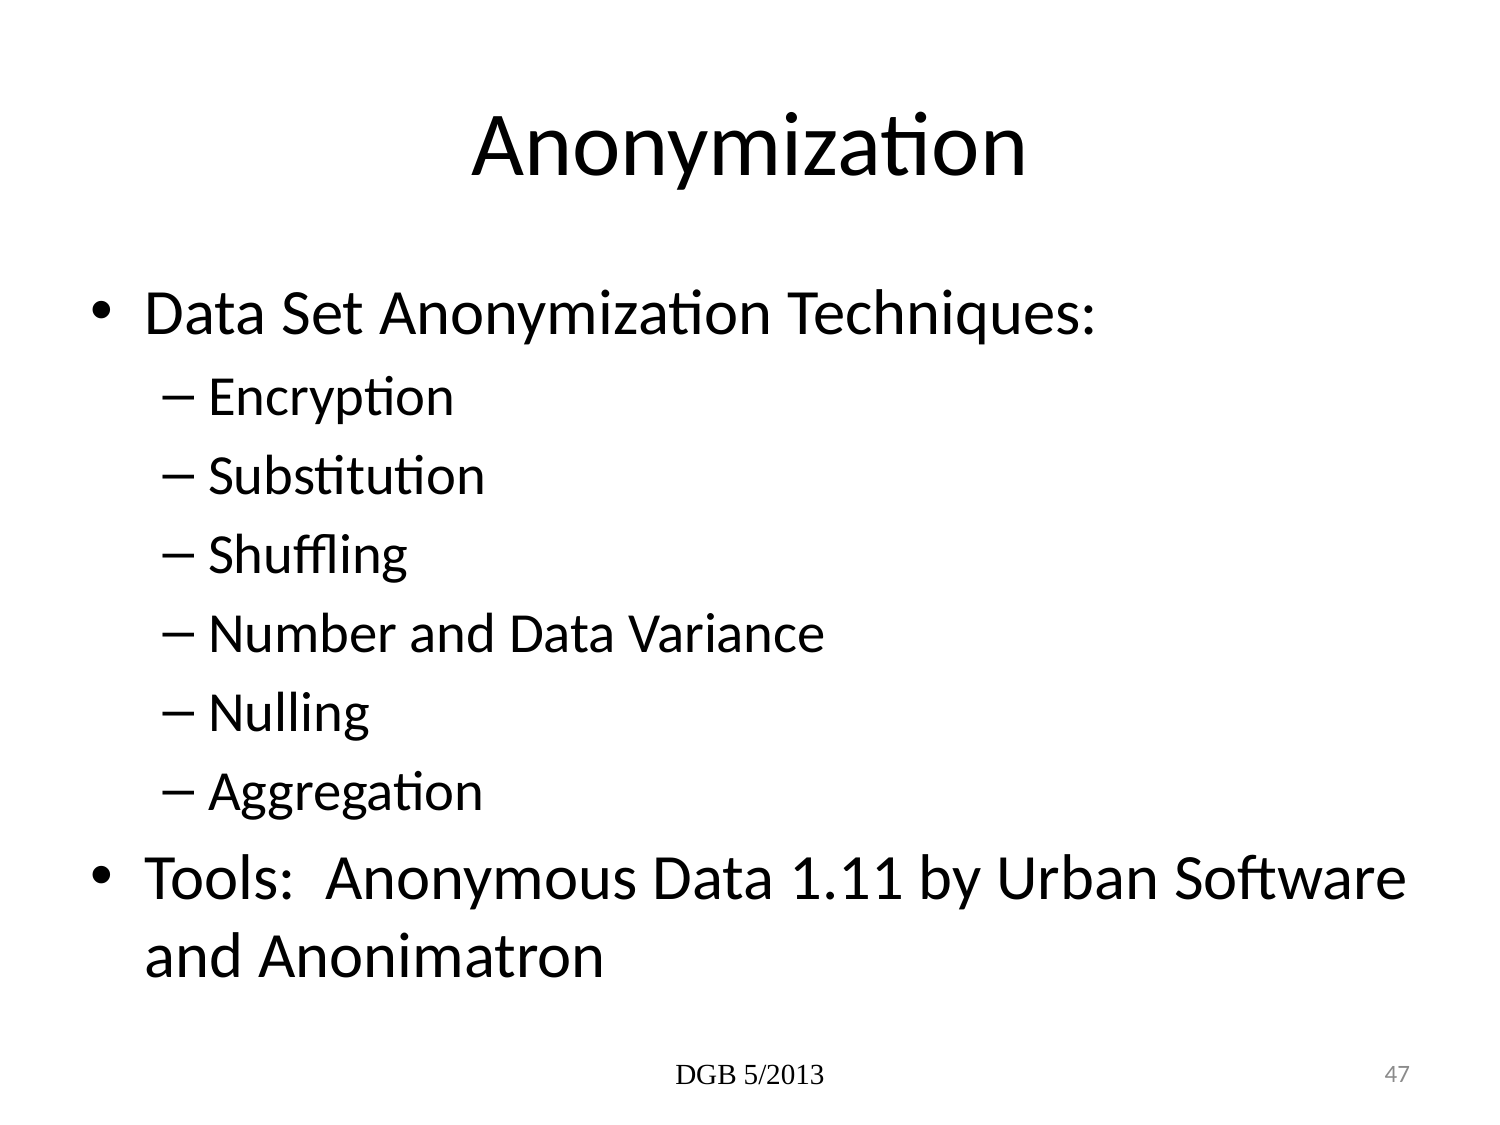

# Anonymization
Data Set Anonymization Techniques:
Encryption
Substitution
Shuffling
Number and Data Variance
Nulling
Aggregation
Tools:  Anonymous Data 1.11 by Urban Software and Anonimatron
DGB 5/2013
47